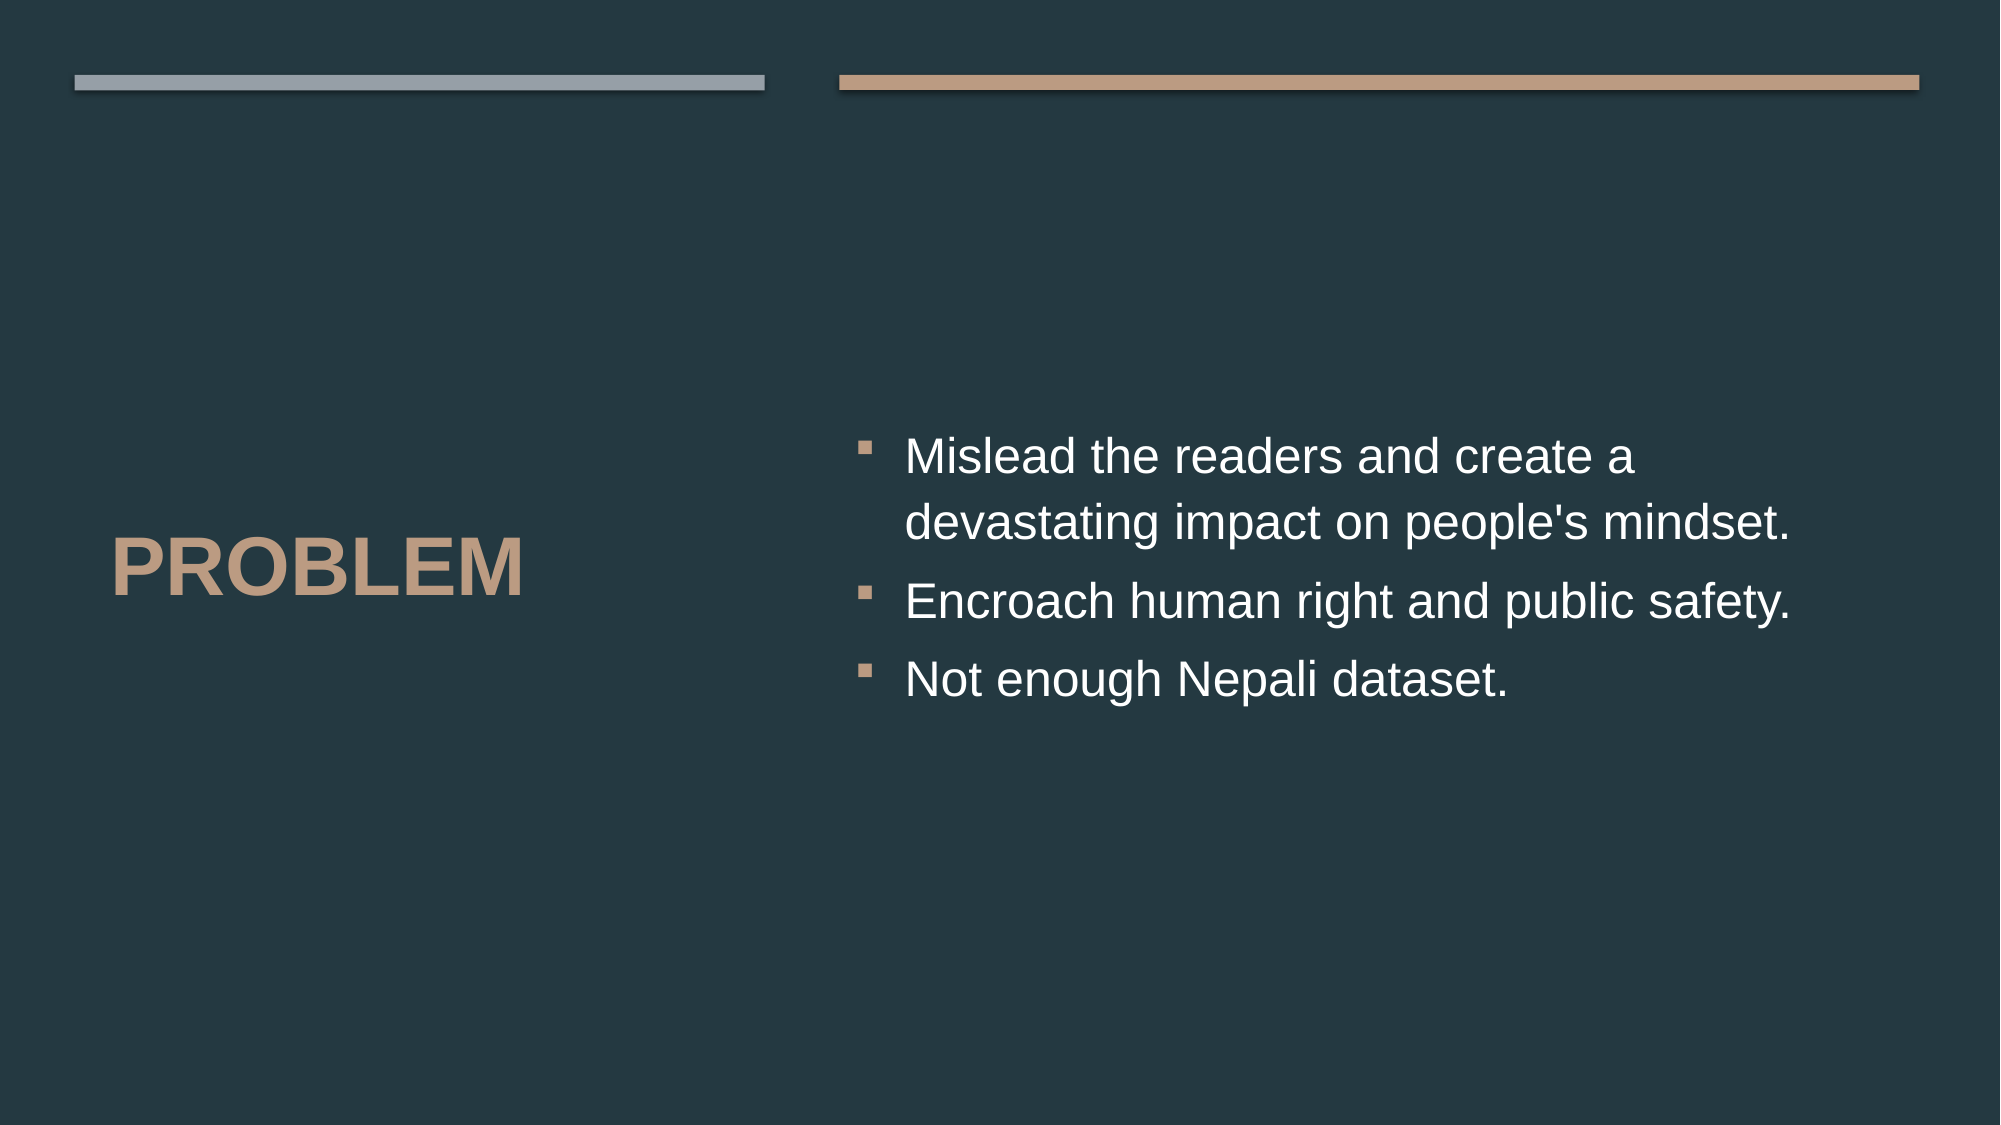

Mislead the readers and create a devastating impact on people's mindset.
Encroach human right and public safety.
Not enough Nepali dataset.
# Problem
3